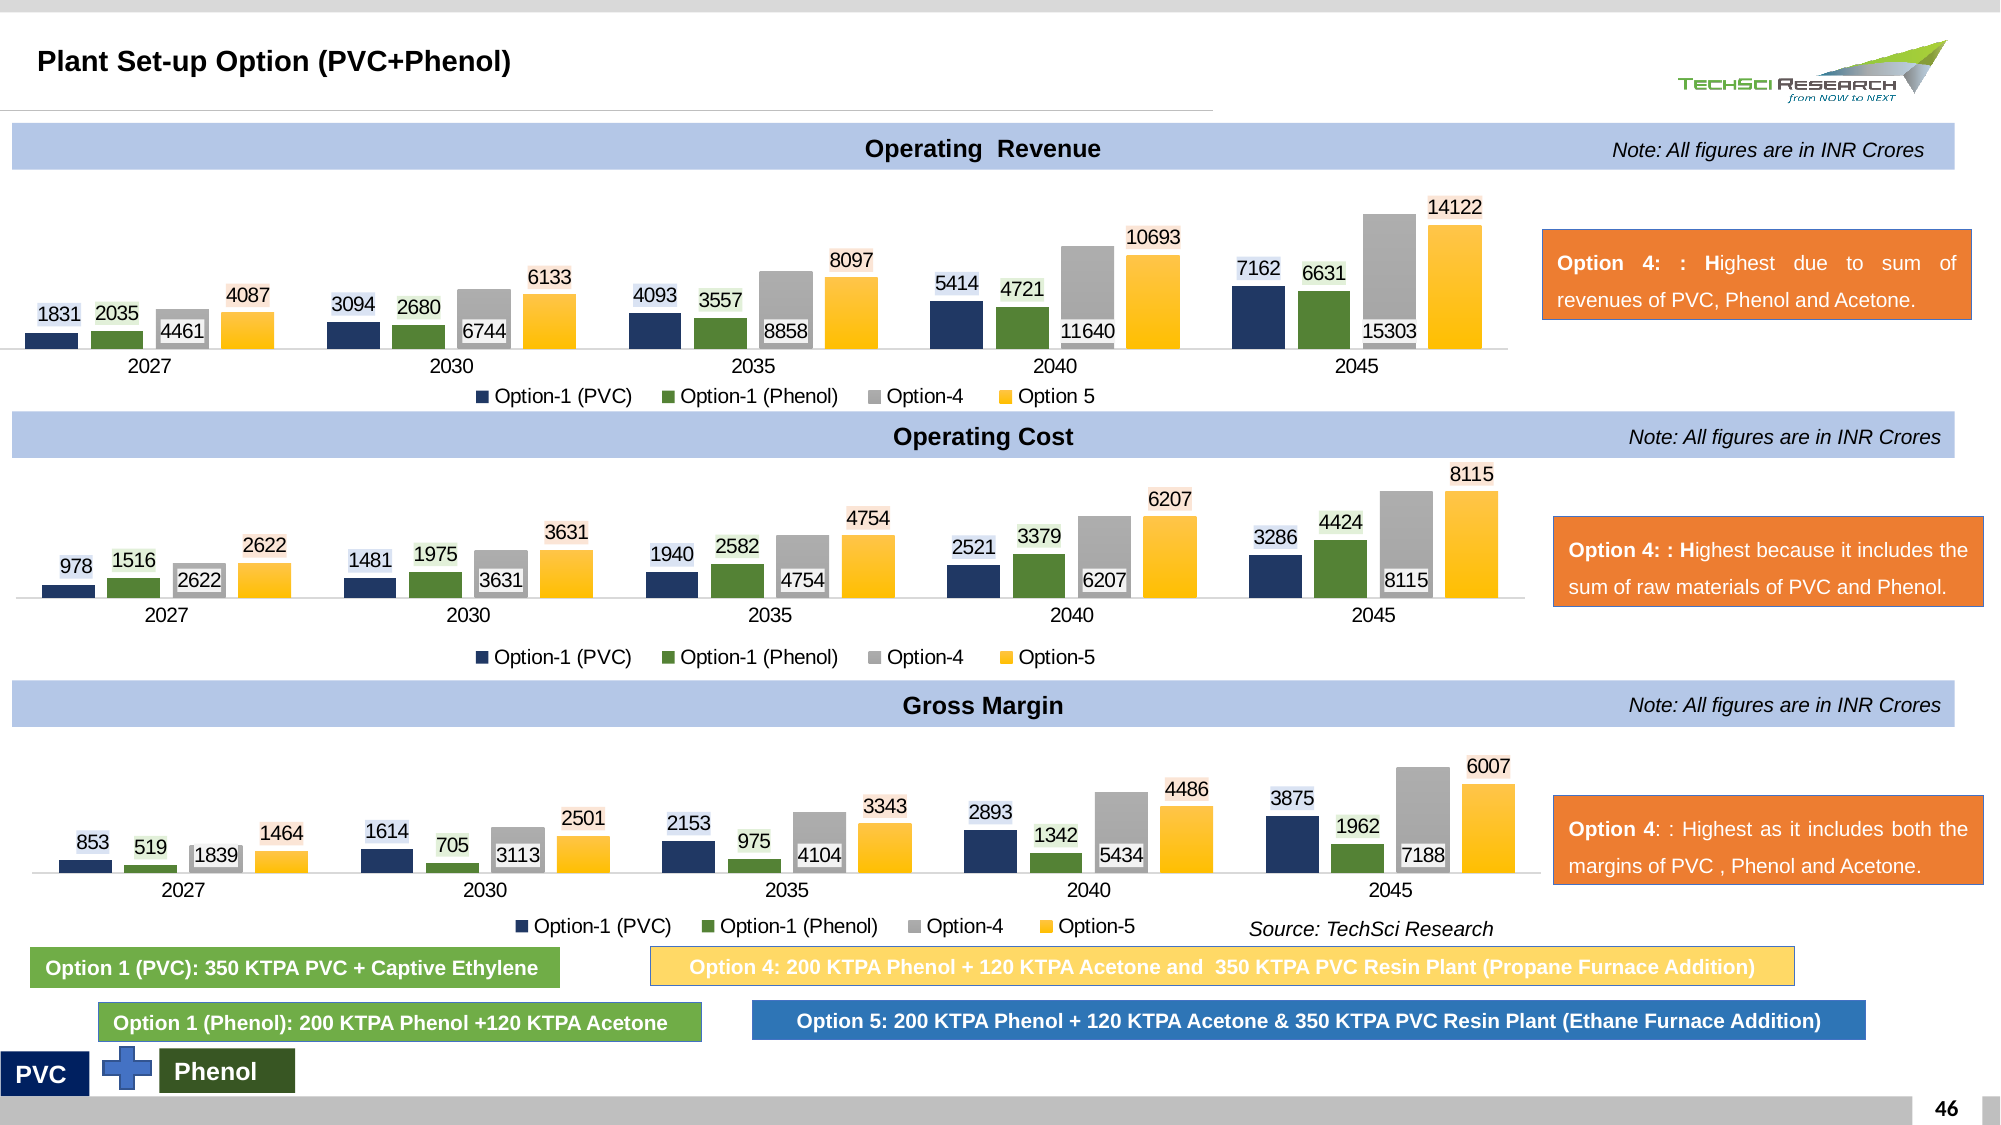

Plant Set-up Option (PVC+Phenol)
Operating  Revenue
Note: All figures are in INR Crores

### Chart

| Category | Option-1 (PVC) | Option-1 (Phenol) | Option-4  | Option 5 |
|---|---|---|---|---|
| 2027 | 1831.362974583333 | 2035.28 | 4461.091939093251 | 4087.0 |
| 2030 | 3094.3312153271104 | 2680.0928041001916 | 6743.512129630186 | 6133.0 |
| 2035 | 4093.0 | 3557.112409041446 | 8858.0 | 8097.0 |
| 2040 | 5414.0 | 4721.148265620354 | 11640.0 | 10693.0 |
| 2045 | 7162.0 | 6631.0 | 15303.342357712343 | 14122.0 |
Operating Cost
Note: All figures are in INR Crores

### Chart

| Category | Option-1 (PVC) | Option-1 (Phenol) | Option-4  | Option-5 |
|---|---|---|---|---|
| 2027 | 978.0 | 1516.0 | 2622.0 | 2622.0 |
| 2030 | 1481.0 | 1975.0 | 3631.0 | 3631.0 |
| 2035 | 1940.0 | 2582.0 | 4754.0 | 4754.0 |
| 2040 | 2521.0 | 3379.0 | 6207.0 | 6207.0 |
| 2045 | 3286.0 | 4424.0 | 8115.0 | 8115.0 |
Gross Margin
Note: All figures are in INR Crores

### Chart

| Category | Option-1 (PVC) | Option-1 (Phenol) | Option-4  | Option-5 |
|---|---|---|---|---|
| 2027 | 853.0 | 519.0 | 1839.0 | 1464.0 |
| 2030 | 1614.0 | 705.0 | 3113.0 | 2501.0 |
| 2035 | 2153.0 | 975.0 | 4104.0 | 3343.0 |
| 2040 | 2893.0 | 1342.0 | 5434.0 | 4486.0 |
| 2045 | 3875.0 | 1962.0 | 7188.0 | 6007.0 |
Source: TechSci Research
Option 4: : Highest due to sum of revenues of PVC, Phenol and Acetone.
Option 4: : Highest because it includes the sum of raw materials of PVC and Phenol.
Option 4: : Highest as it includes both the margins of PVC , Phenol and Acetone.
Option 4: 200 KTPA Phenol + 120 KTPA Acetone and  350 KTPA PVC Resin Plant (Propane Furnace Addition)
Option 1 (PVC): 350 KTPA PVC + Captive Ethylene
Option 5: 200 KTPA Phenol + 120 KTPA Acetone & 350 KTPA PVC Resin Plant (Ethane Furnace Addition)
Option 1 (Phenol): 200 KTPA Phenol +120 KTPA Acetone

Phenol
PVC